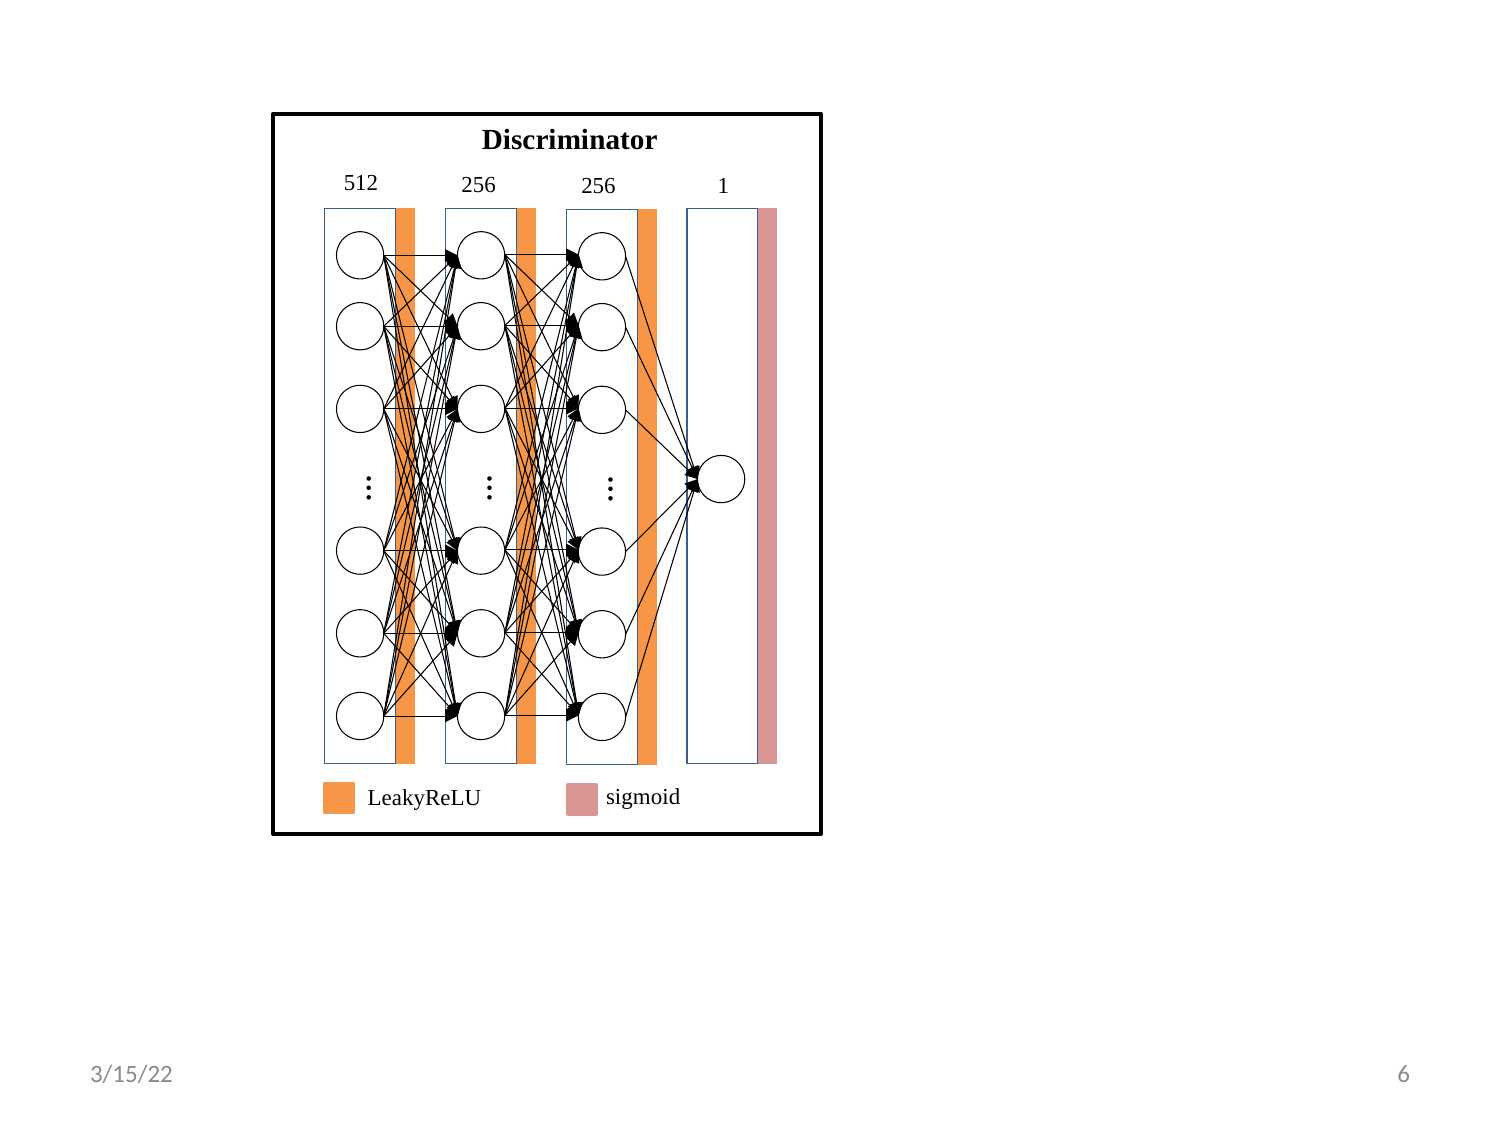

Discriminator

512
256
256
1

…
…
…

sigmoid
LeakyReLU

3/15/22

6